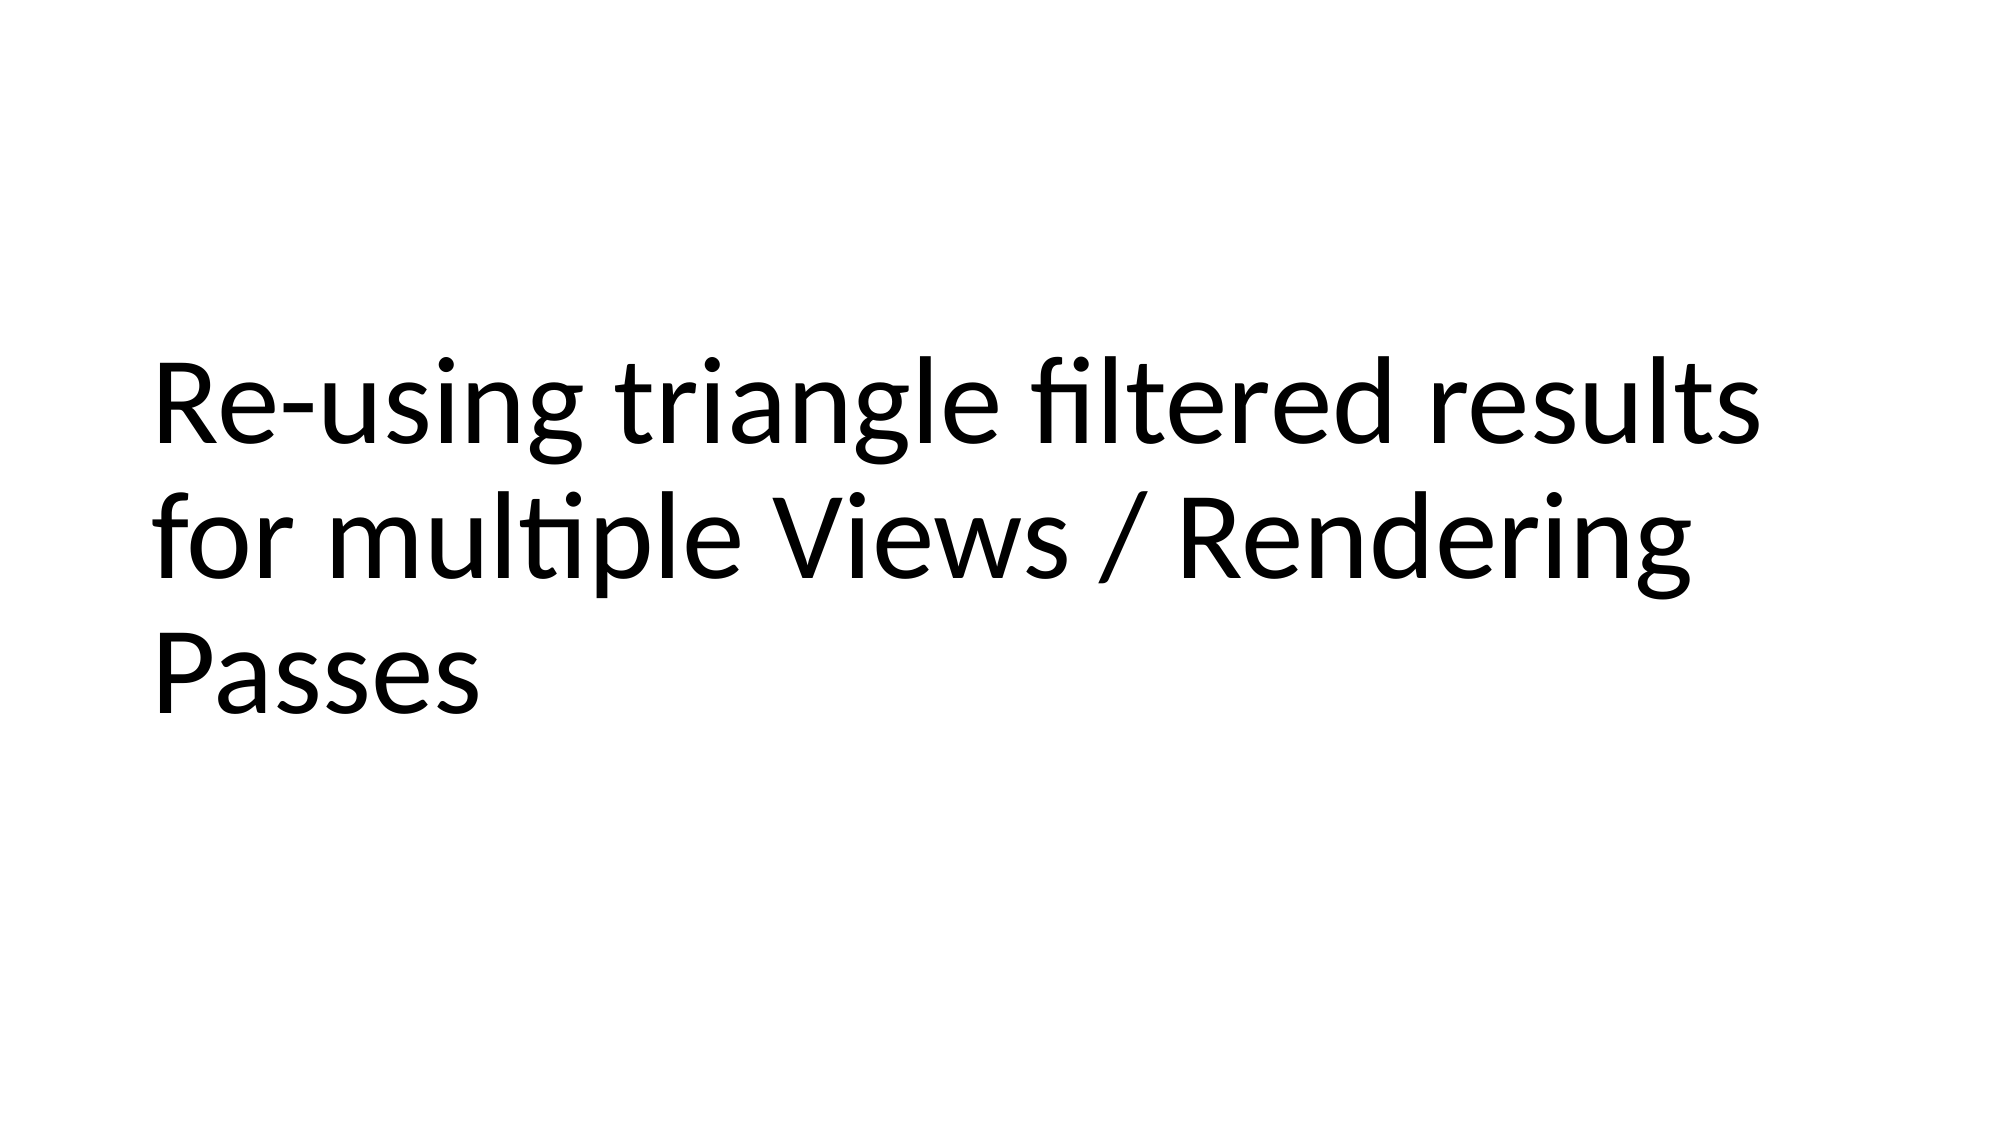

# Re-using triangle filtered results for multiple Views / Rendering Passes